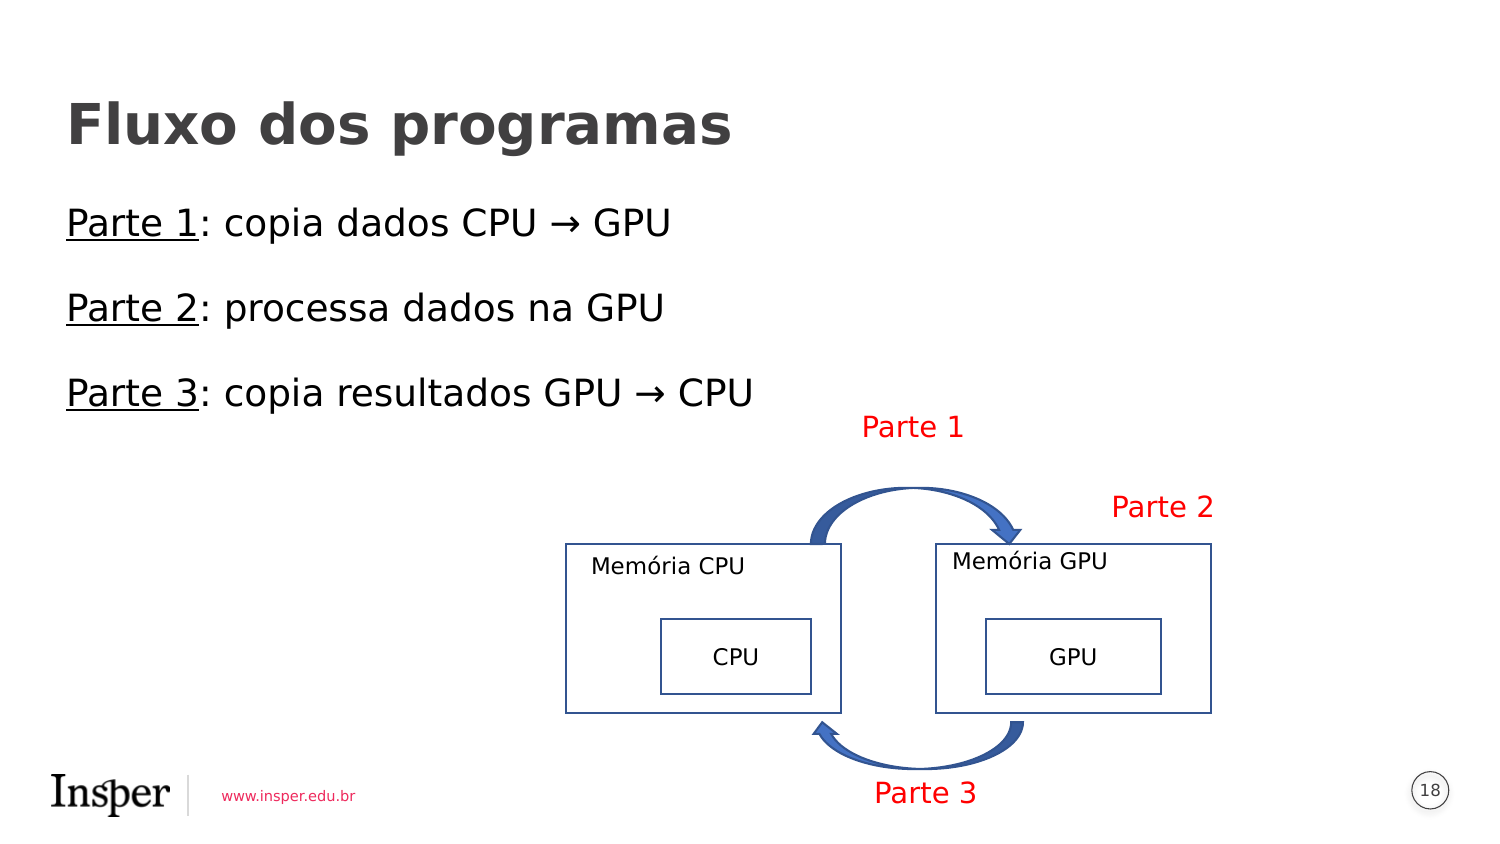

# Fluxo dos programas
Parte 1: copia dados CPU → GPU
Parte 2: processa dados na GPU
Parte 3: copia resultados GPU → CPU

Parte 1
Parte 2

Memória GPU

Memória CPU

CPU
GPU

Parte 3